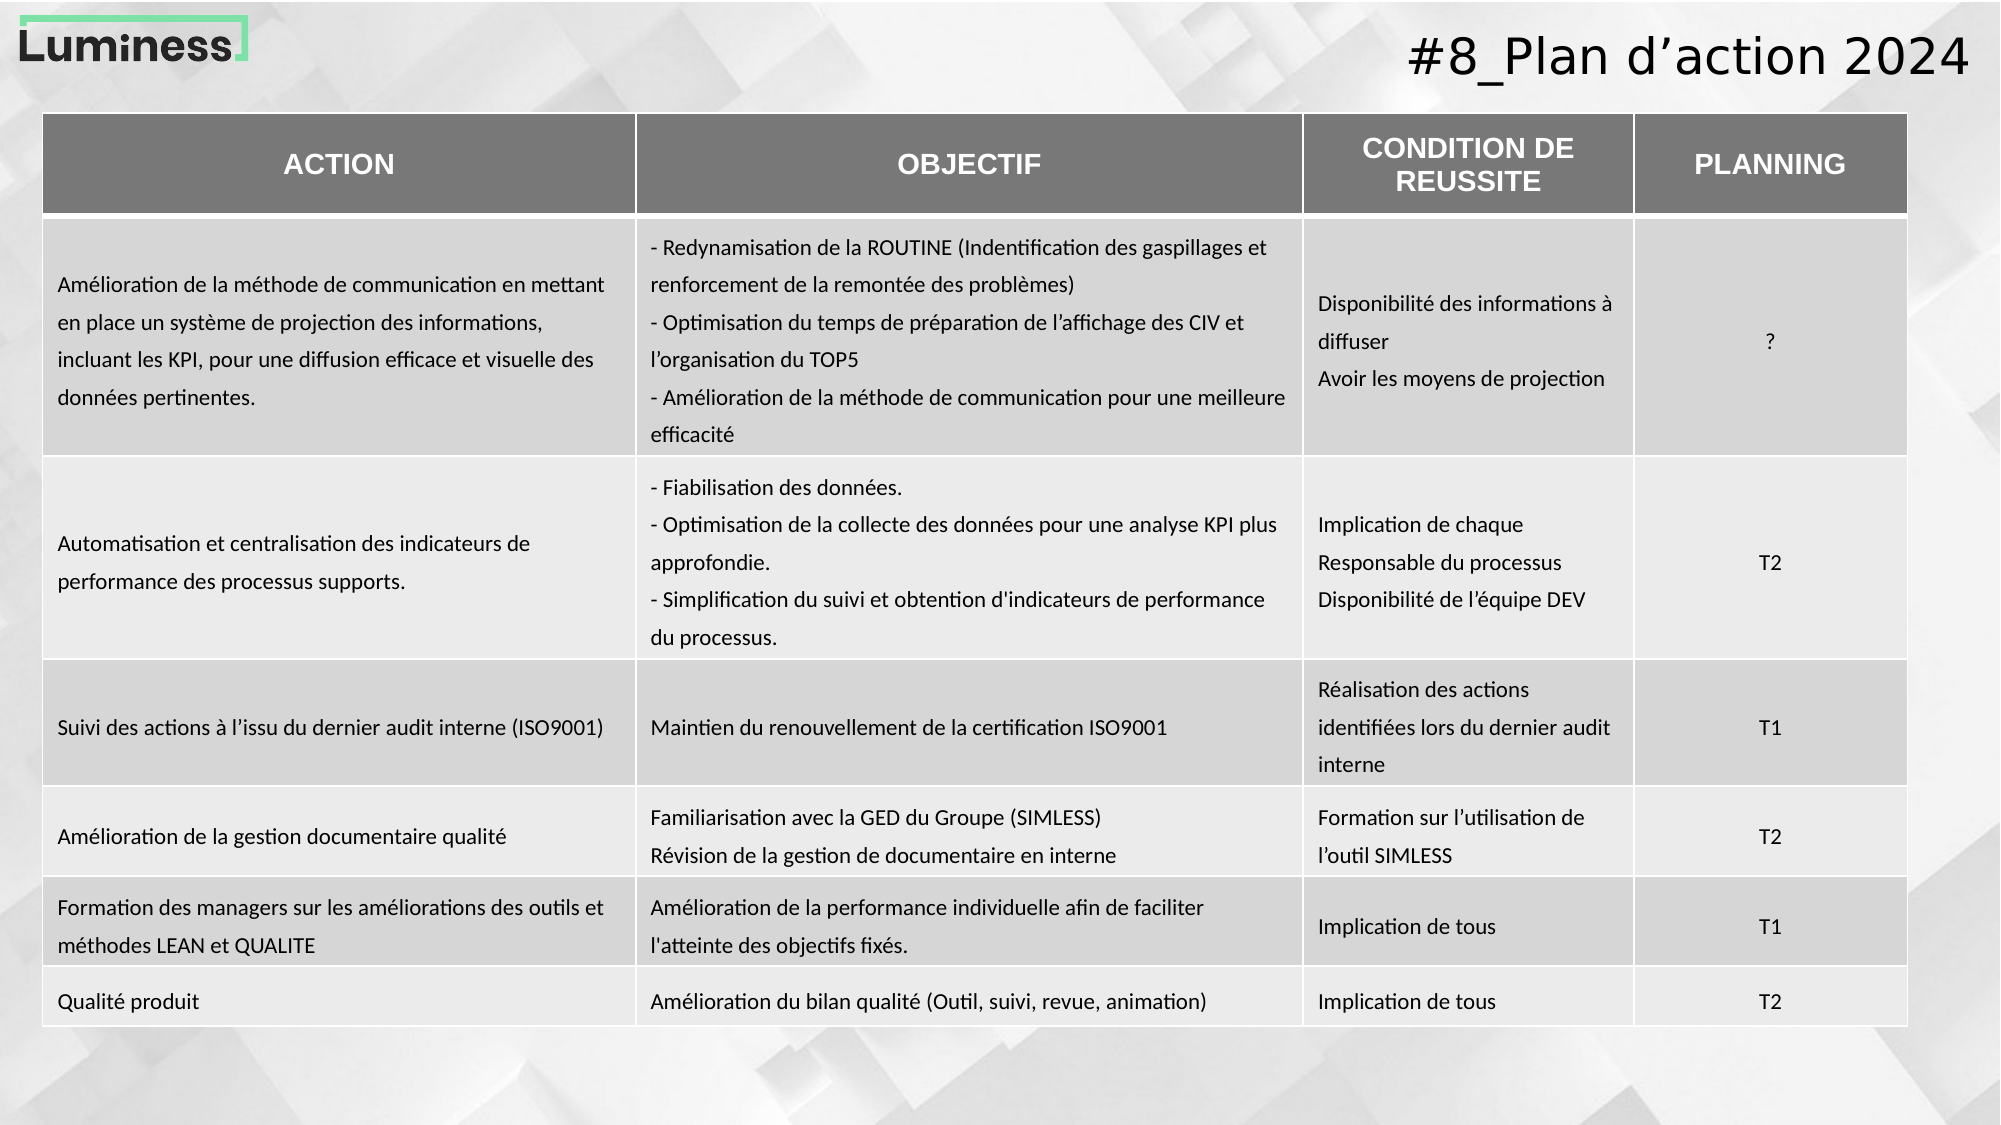

#8_Plan d’action 2024

| ACTION | OBJECTIF | CONDITION DE REUSSITE | PLANNING |
| --- | --- | --- | --- |
| Amélioration de la méthode de communication en mettant en place un système de projection des informations, incluant les KPI, pour une diffusion efficace et visuelle des données pertinentes. | - Redynamisation de la ROUTINE (Indentification des gaspillages et renforcement de la remontée des problèmes) - Optimisation du temps de préparation de l’affichage des CIV et l’organisation du TOP5 - Amélioration de la méthode de communication pour une meilleure efficacité | Disponibilité des informations à diffuser Avoir les moyens de projection | ? |
| Automatisation et centralisation des indicateurs de performance des processus supports. | - Fiabilisation des données. - Optimisation de la collecte des données pour une analyse KPI plus approfondie. - Simplification du suivi et obtention d'indicateurs de performance du processus. | Implication de chaque Responsable du processus Disponibilité de l’équipe DEV | T2 |
| Suivi des actions à l’issu du dernier audit interne (ISO9001) | Maintien du renouvellement de la certification ISO9001 | Réalisation des actions identifiées lors du dernier audit interne | T1 |
| Amélioration de la gestion documentaire qualité | Familiarisation avec la GED du Groupe (SIMLESS) Révision de la gestion de documentaire en interne | Formation sur l’utilisation de l’outil SIMLESS | T2 |
| Formation des managers sur les améliorations des outils et méthodes LEAN et QUALITE | Amélioration de la performance individuelle afin de faciliter l'atteinte des objectifs fixés. | Implication de tous | T1 |
| Qualité produit | Amélioration du bilan qualité (Outil, suivi, revue, animation) | Implication de tous | T2 |